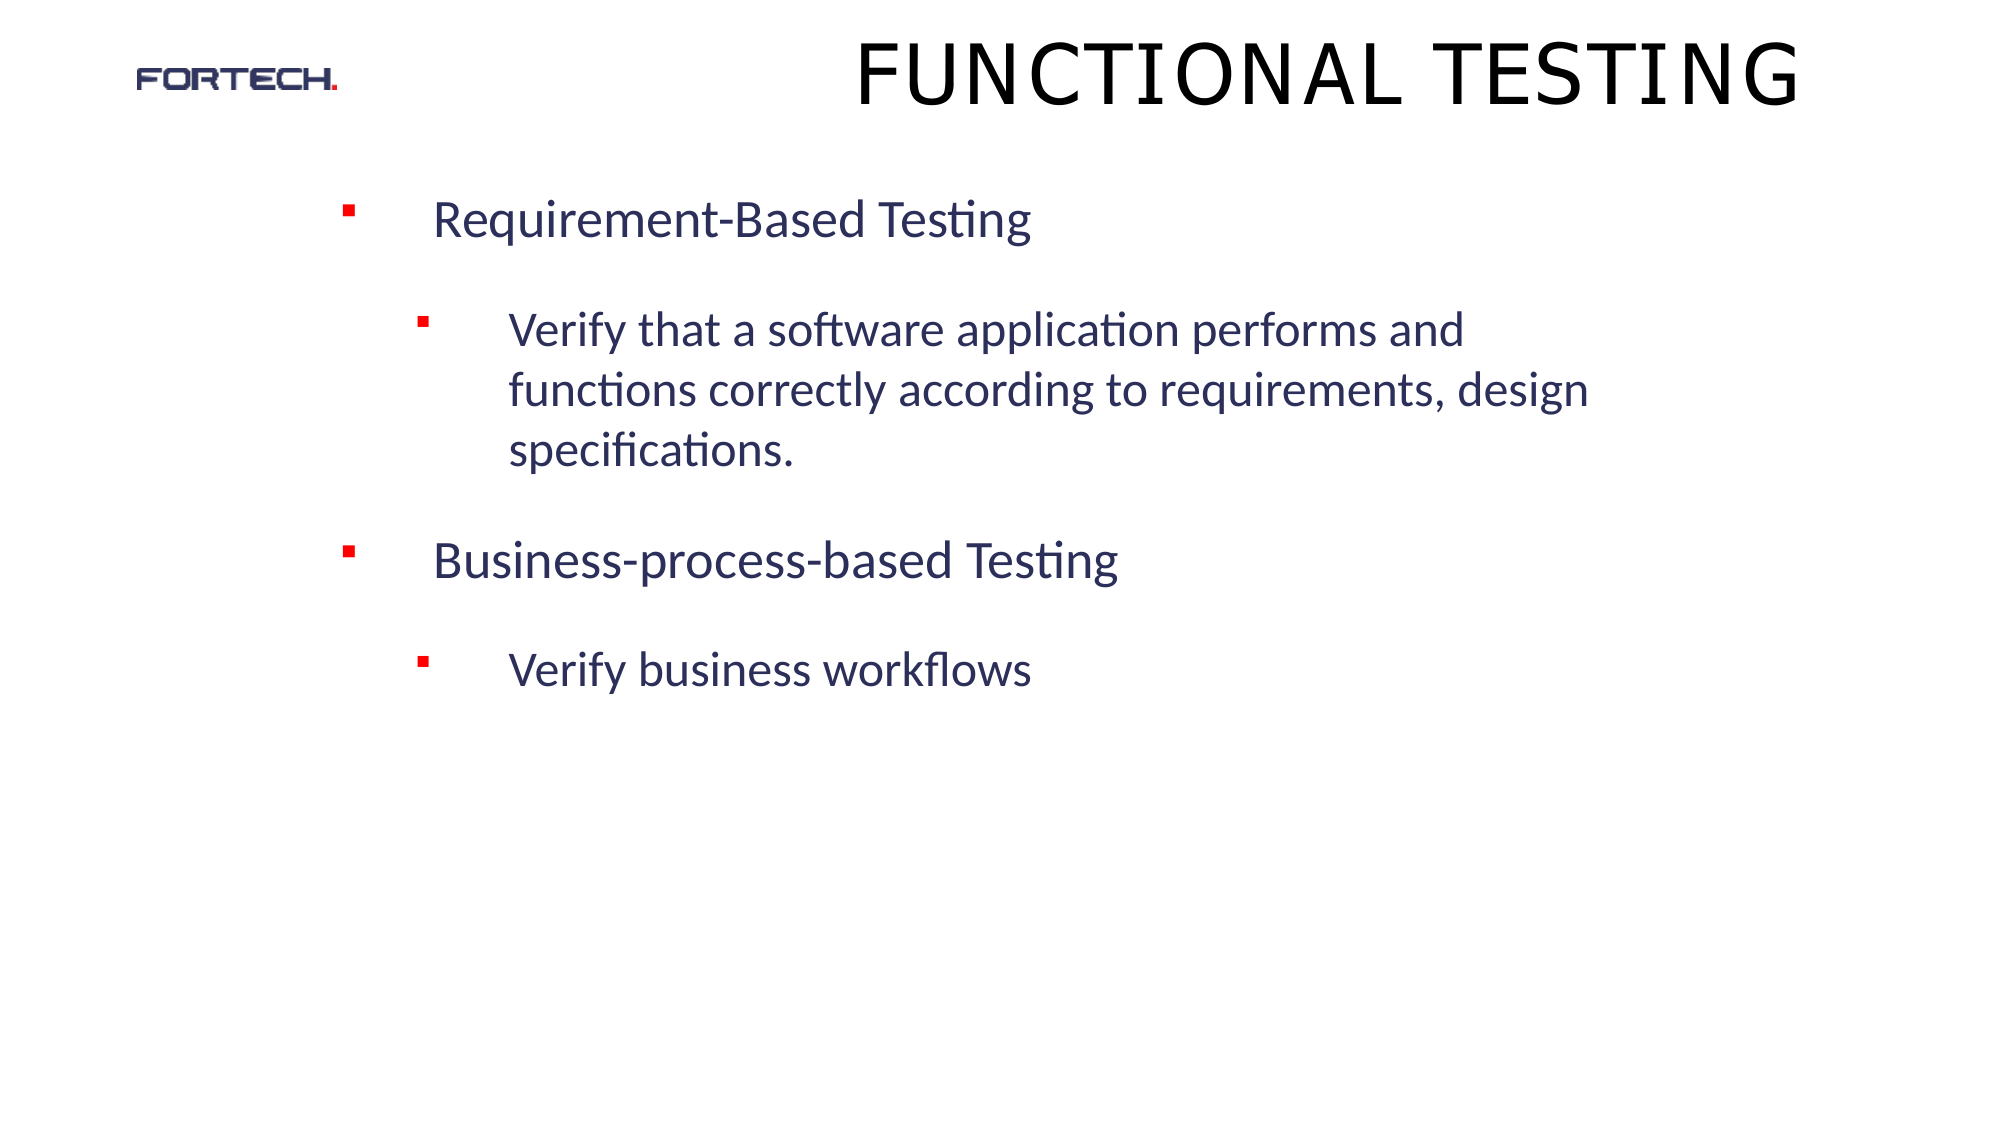

# Functional testing
Requirement-Based Testing
Verify that a software application performs and functions correctly according to requirements, design specifications.
Business-process-based Testing
Verify business workflows